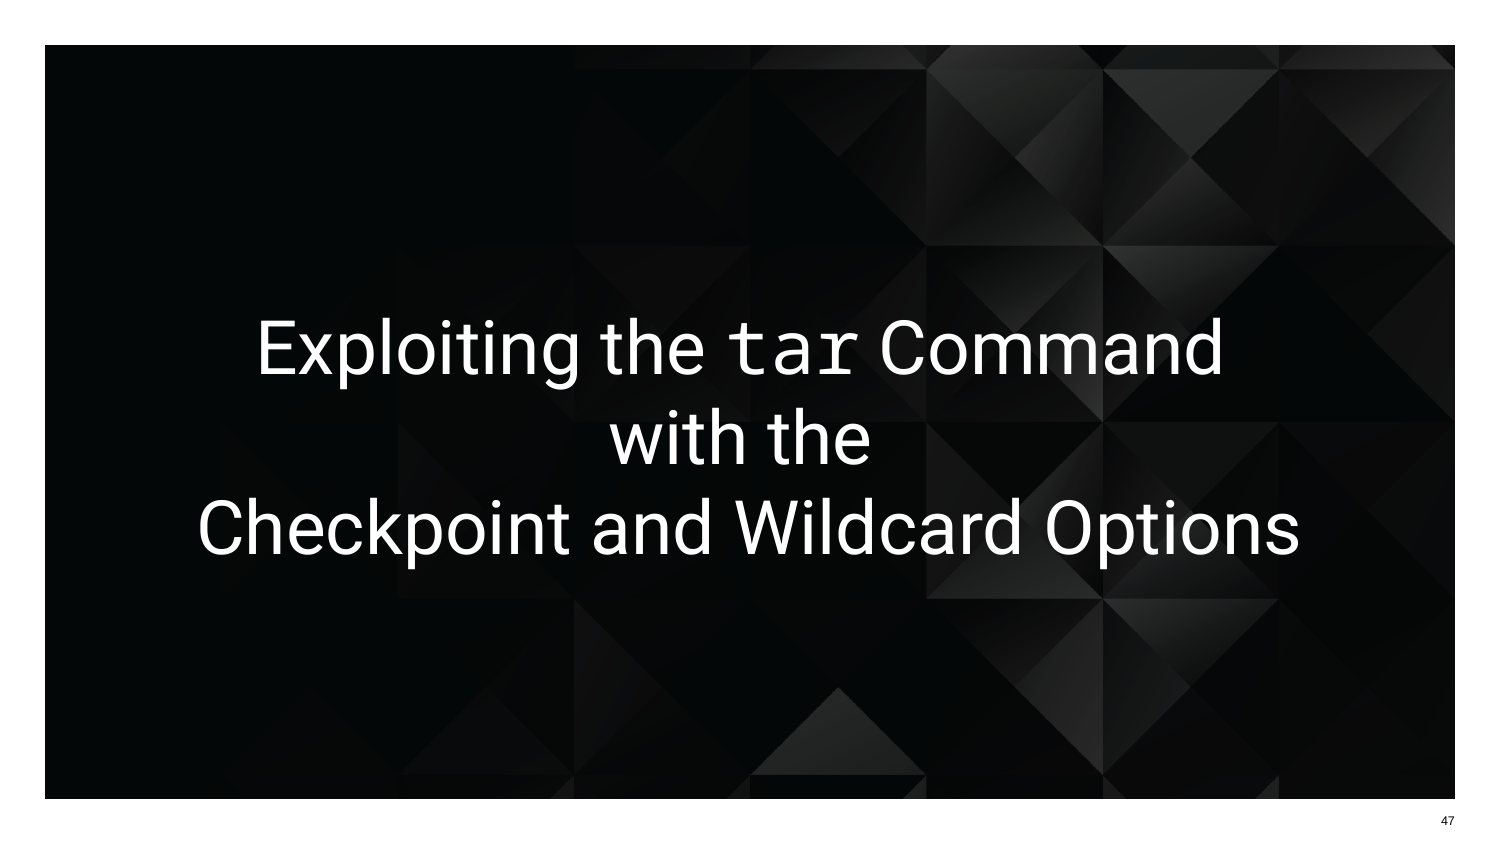

# Exploiting the tar Command with the Checkpoint and Wildcard Options
47
47